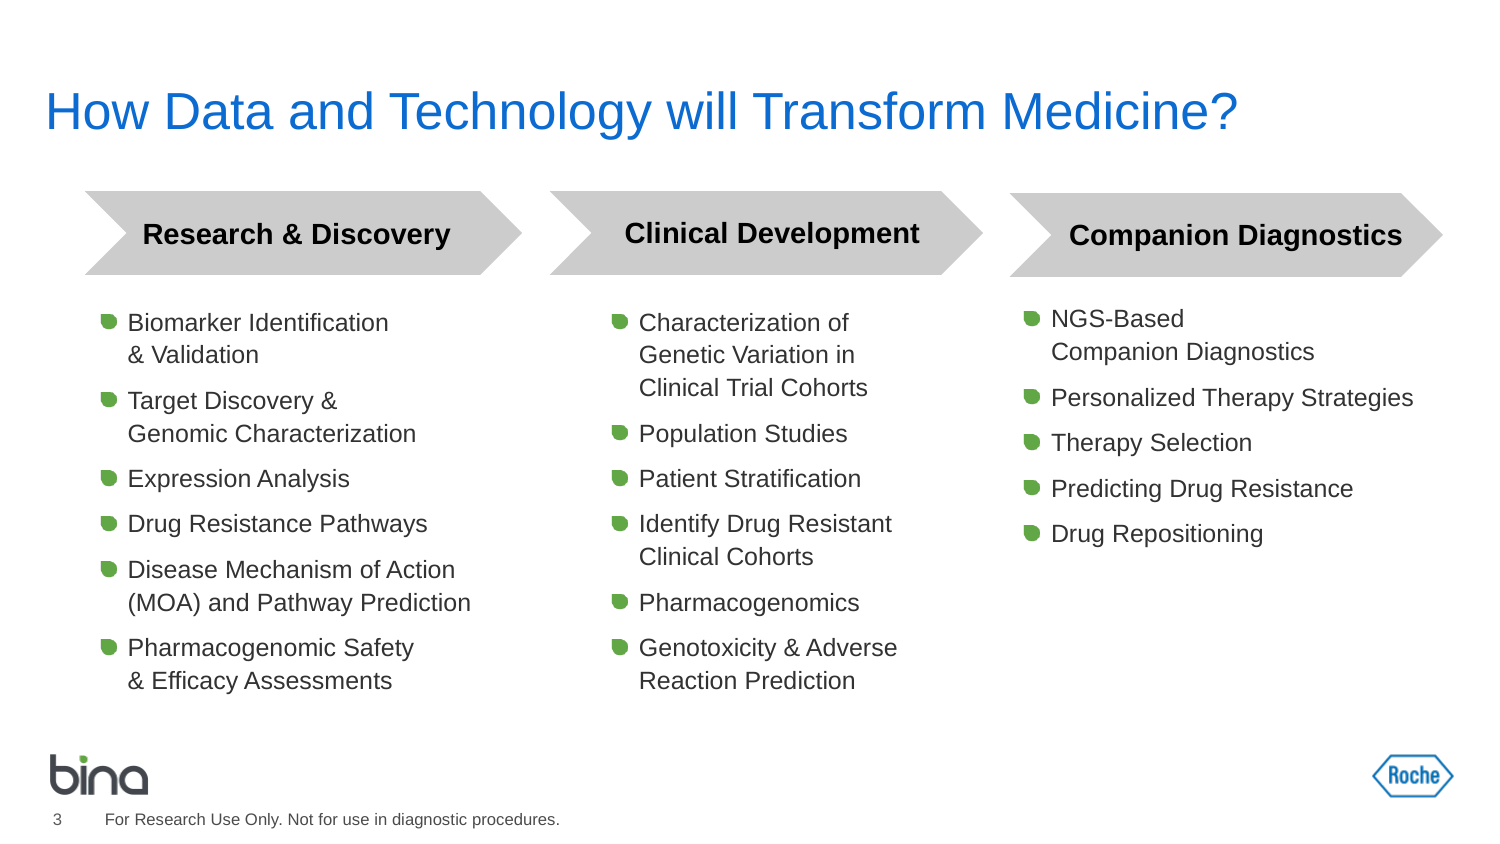

# How Data and Technology will Transform Medicine?

Research & Discovery
Clinical Development
Companion Diagnostics
NGS-Based Companion Diagnostics
Personalized Therapy Strategies
Therapy Selection
Predicting Drug Resistance
Drug Repositioning
Biomarker Identification & Validation
Target Discovery & Genomic Characterization
Expression Analysis
Drug Resistance Pathways
Disease Mechanism of Action (MOA) and Pathway Prediction
Pharmacogenomic Safety & Efficacy Assessments
Characterization of Genetic Variation in Clinical Trial Cohorts
Population Studies
Patient Stratification
Identify Drug Resistant  Clinical Cohorts
Pharmacogenomics
Genotoxicity & Adverse Reaction Prediction
3